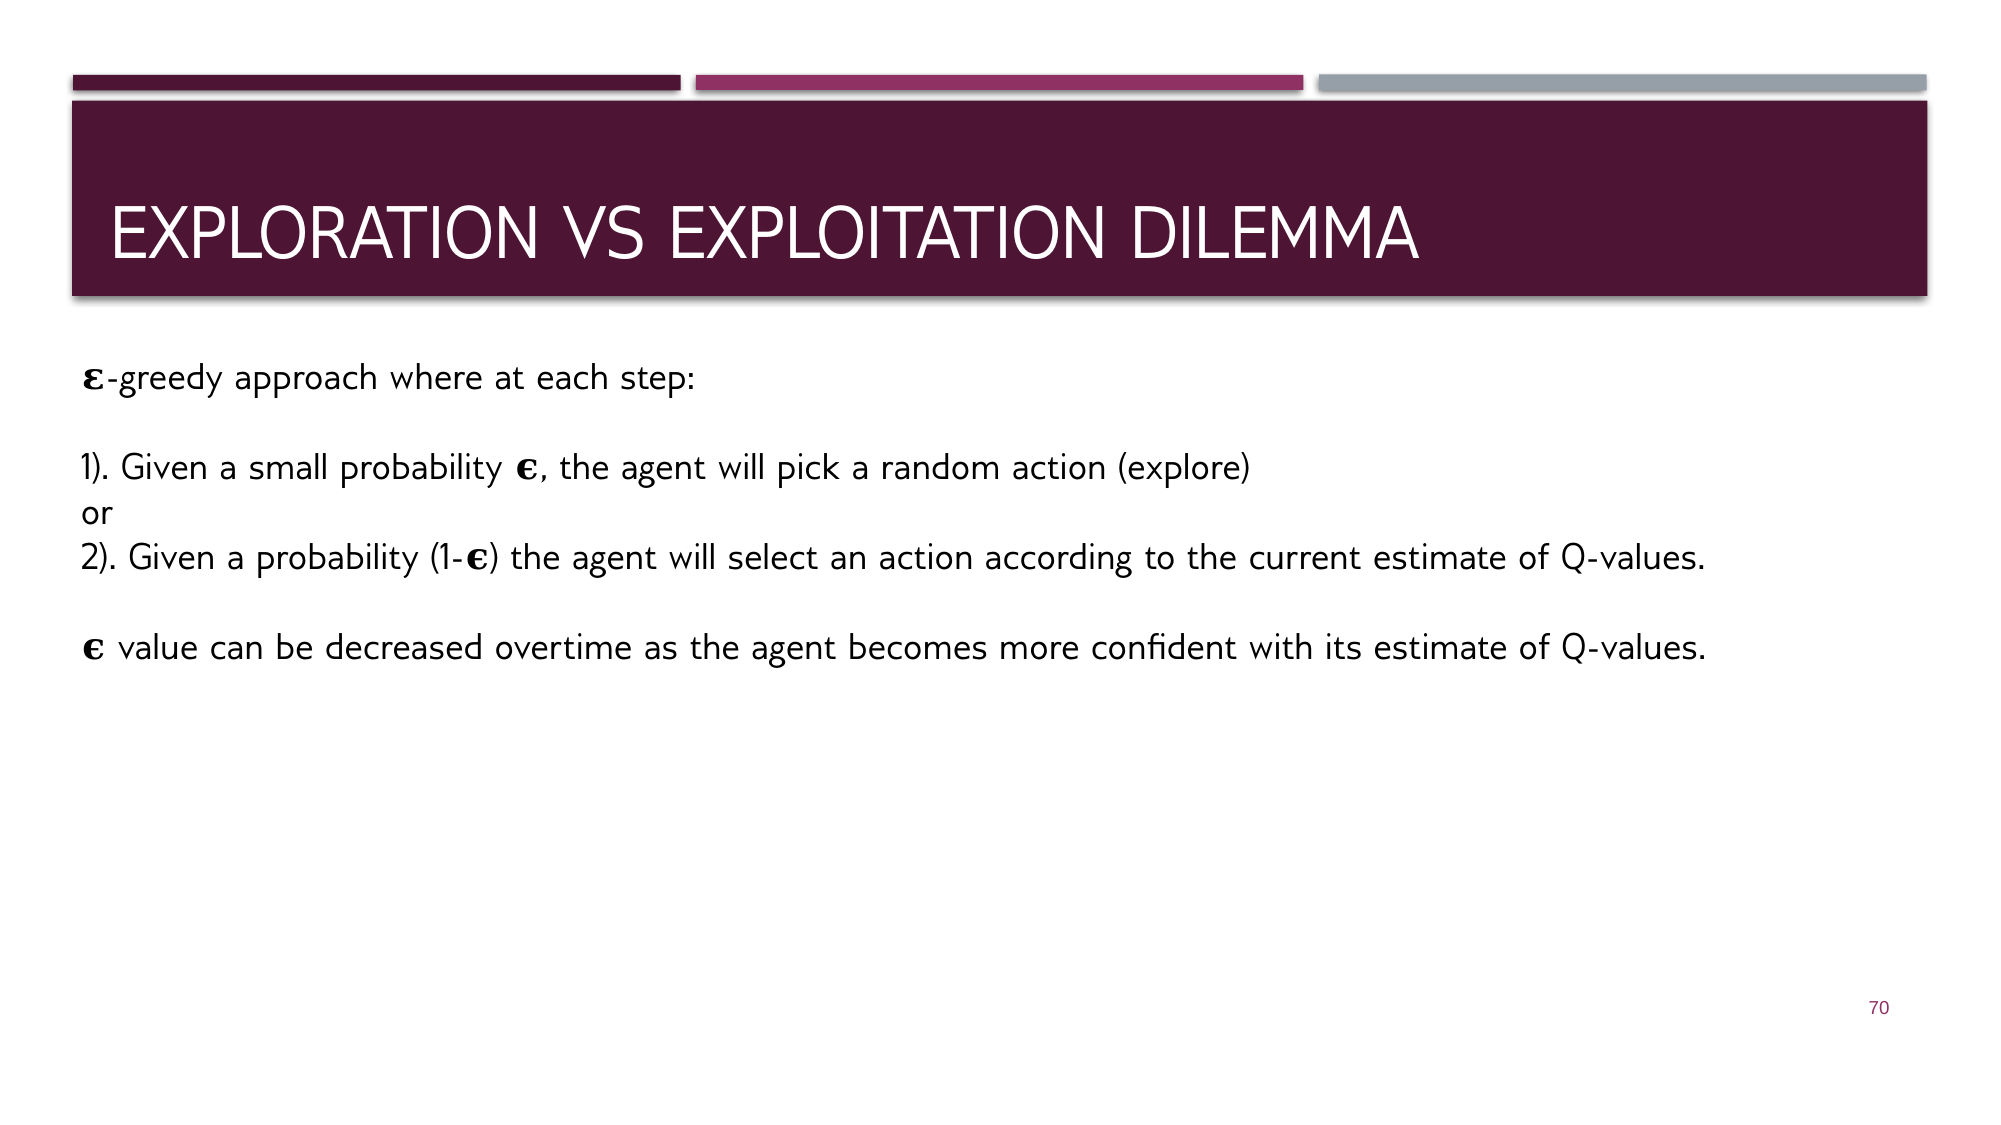

# exploration vs exploitation dilemma
𝛆-greedy approach where at each step:

1). Given a small probability 𝛜, the agent will pick a random action (explore)
or
2). Given a probability (1-𝛜) the agent will select an action according to the current estimate of Q-values.

𝛜 value can be decreased overtime as the agent becomes more confident with its estimate of Q-values.
70